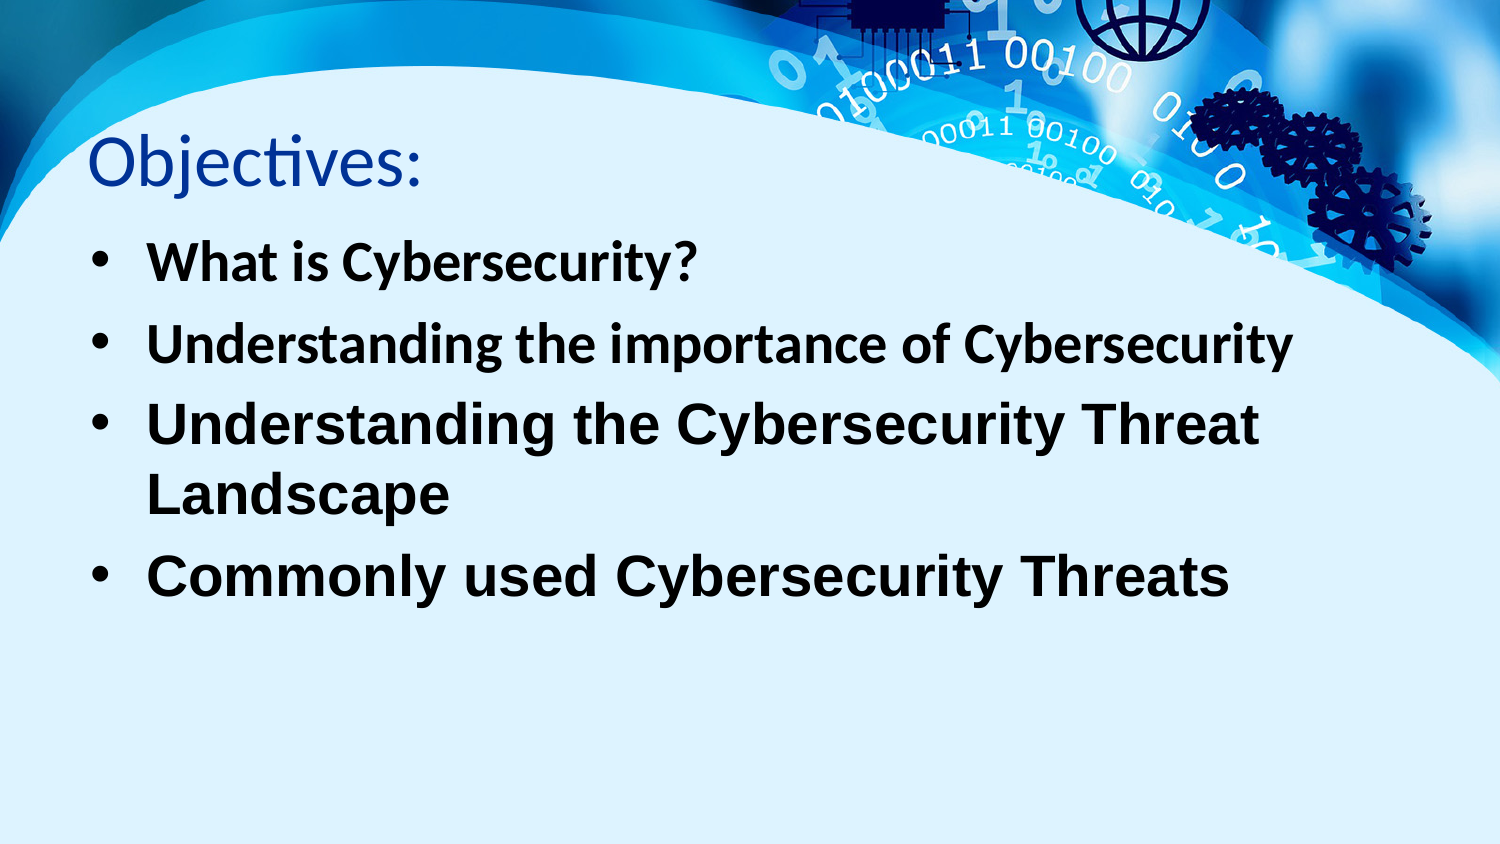

# Objectives:
What is Cybersecurity?
Understanding the importance of Cybersecurity
Understanding the Cybersecurity Threat Landscape
Commonly used Cybersecurity Threats